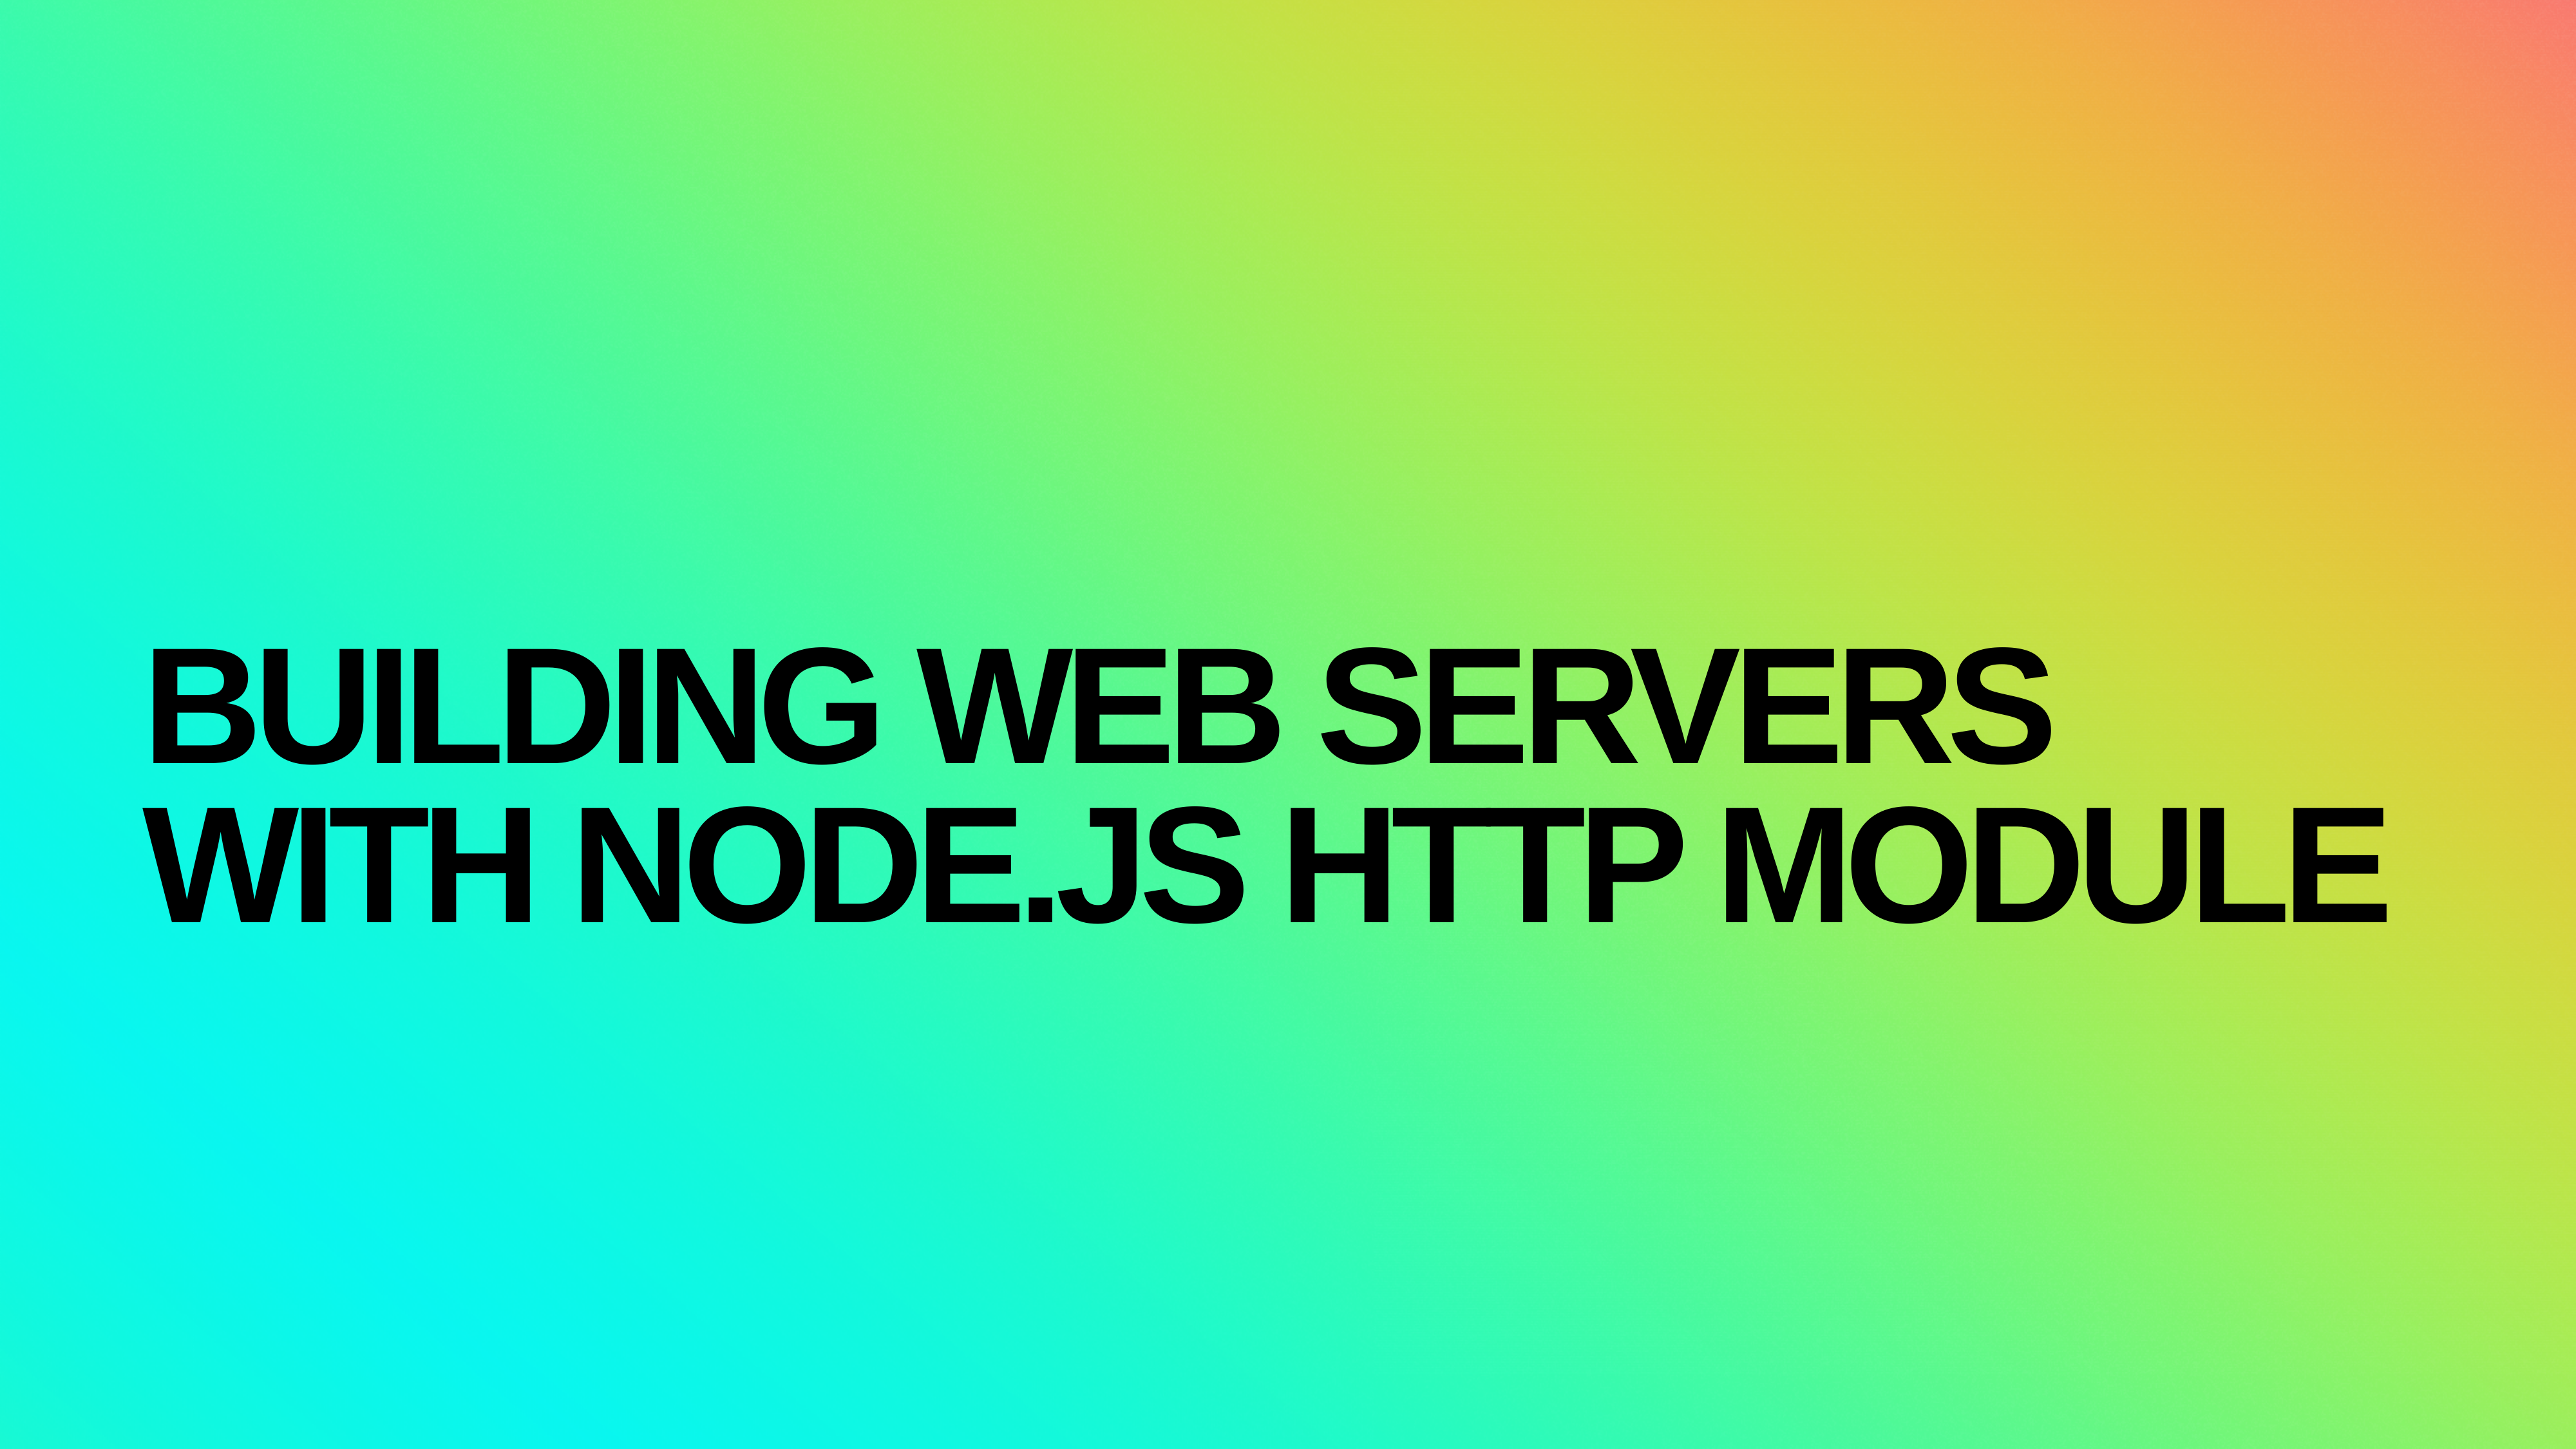

# Building Web Servers with Node.js HTTP Module